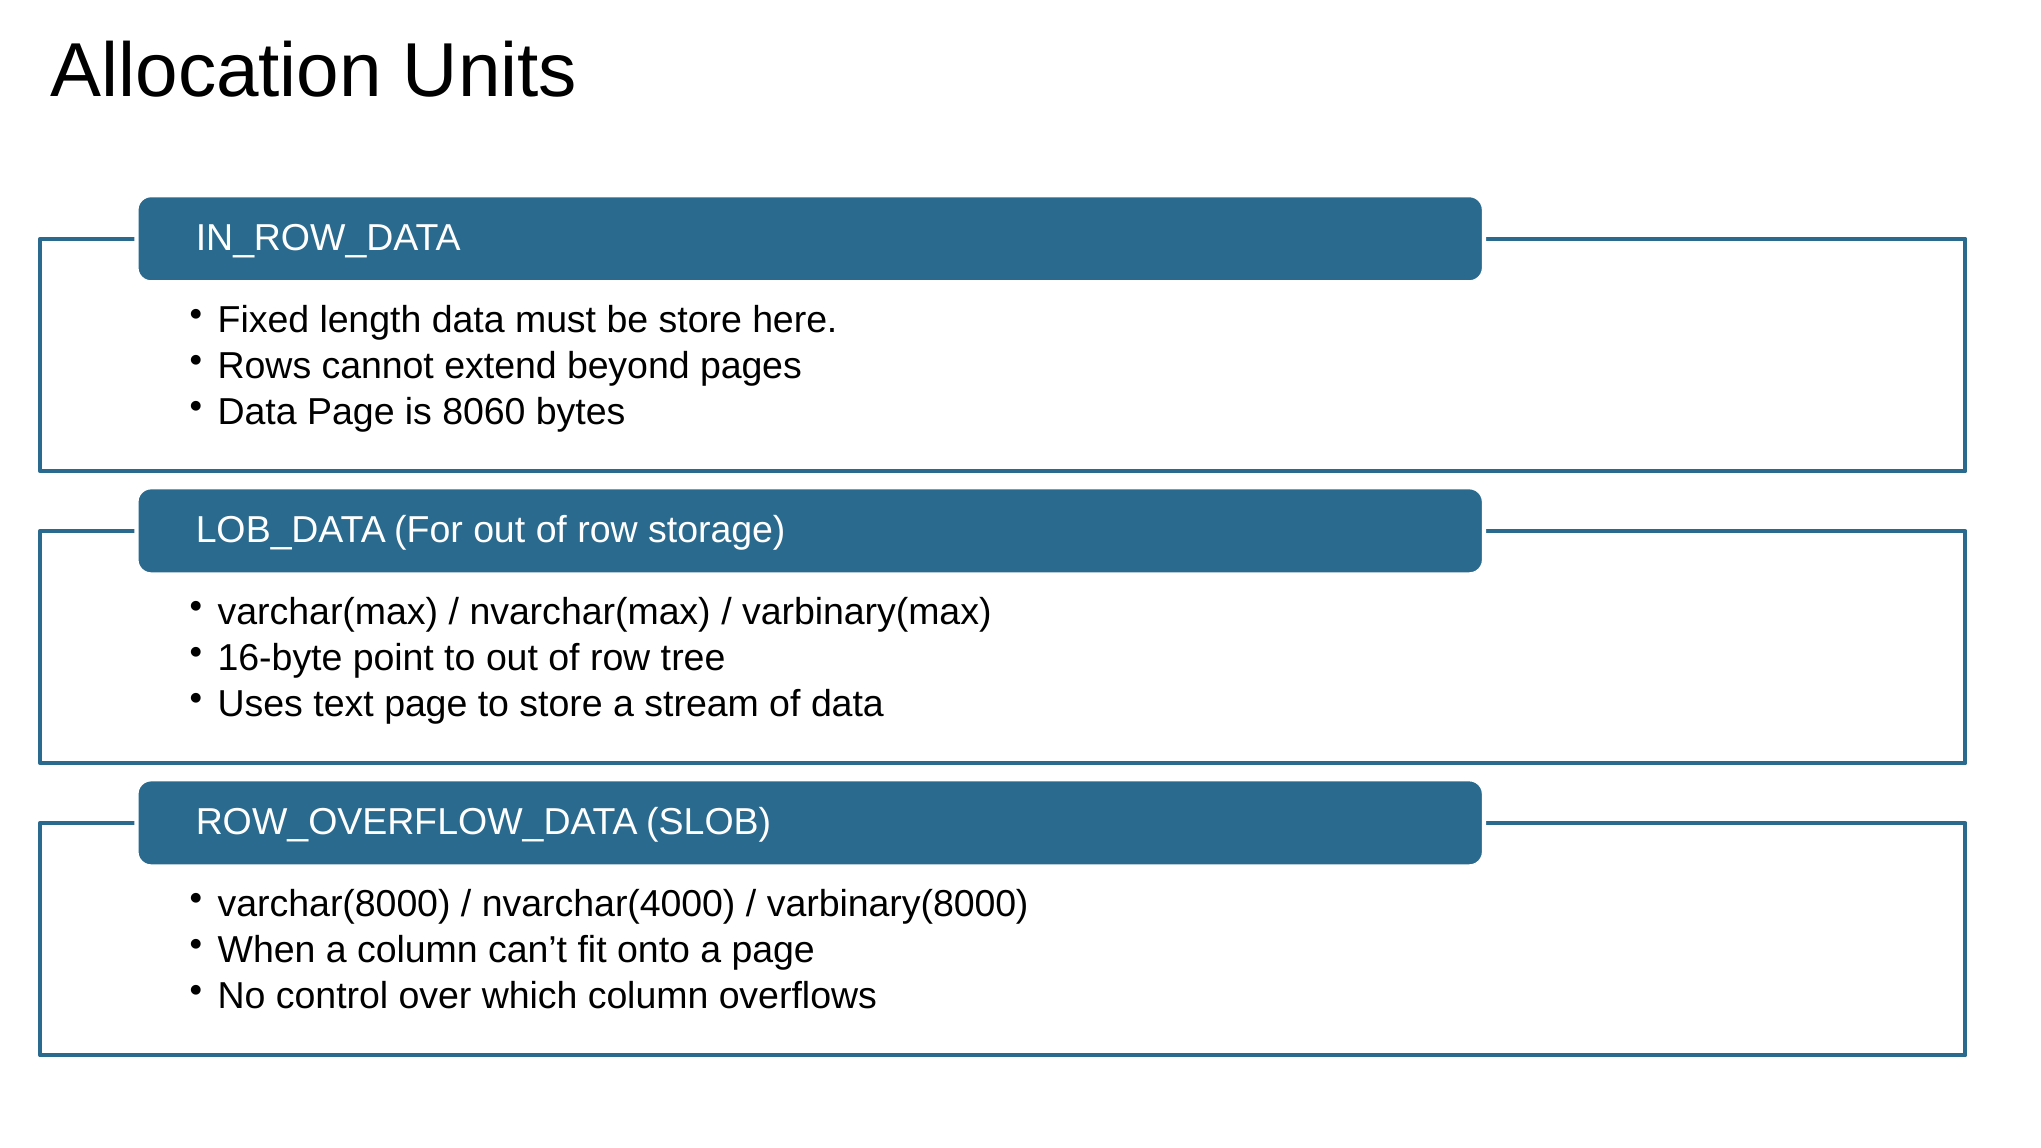

# Allocation Units
Fixed length data must be store here.
Rows cannot extend beyond pages
Data Page is 8060 bytes
IN_ROW_DATA
varchar(max) / nvarchar(max) / varbinary(max)
16-byte point to out of row tree
Uses text page to store a stream of data
LOB_DATA (For out of row storage)
varchar(8000) / nvarchar(4000) / varbinary(8000)
When a column can’t fit onto a page
No control over which column overflows
ROW_OVERFLOW_DATA (SLOB)